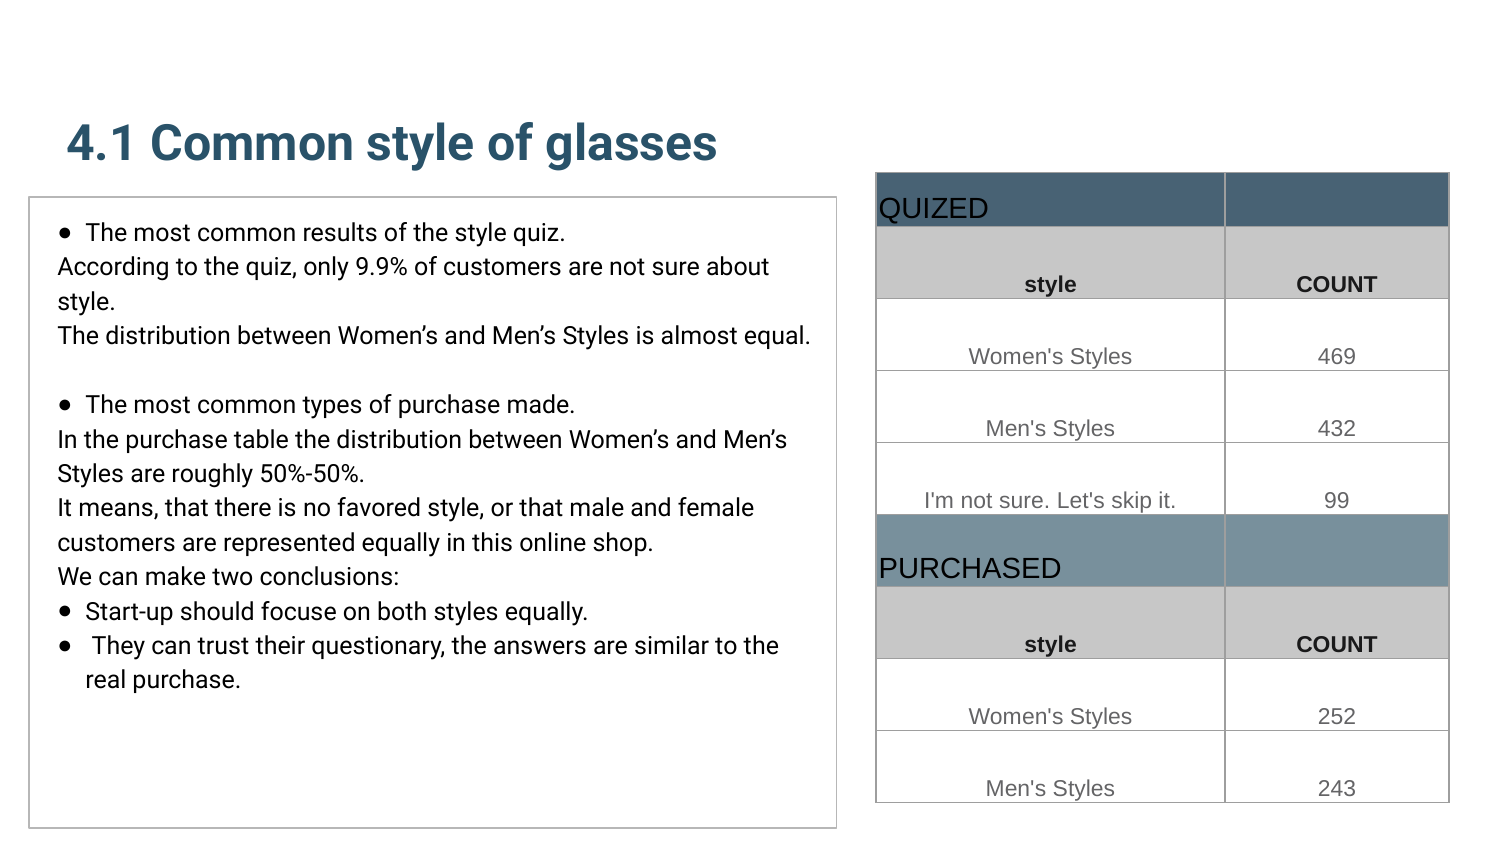

4.1 Common style of glasses
| QUIZED |  |
| --- | --- |
| style | COUNT |
| Women's Styles | 469 |
| Men's Styles | 432 |
| I'm not sure. Let's skip it. | 99 |
| PURCHASED |  |
| style | COUNT |
| Women's Styles | 252 |
| Men's Styles | 243 |
The most common results of the style quiz.
According to the quiz, only 9.9% of customers are not sure about style.
The distribution between Women’s and Men’s Styles is almost equal.

The most common types of purchase made.
In the purchase table the distribution between Women’s and Men’s Styles are roughly 50%-50%.
It means, that there is no favored style, or that male and female customers are represented equally in this online shop.
We can make two conclusions:
Start-up should focuse on both styles equally.
 They can trust their questionary, the answers are similar to the real purchase.